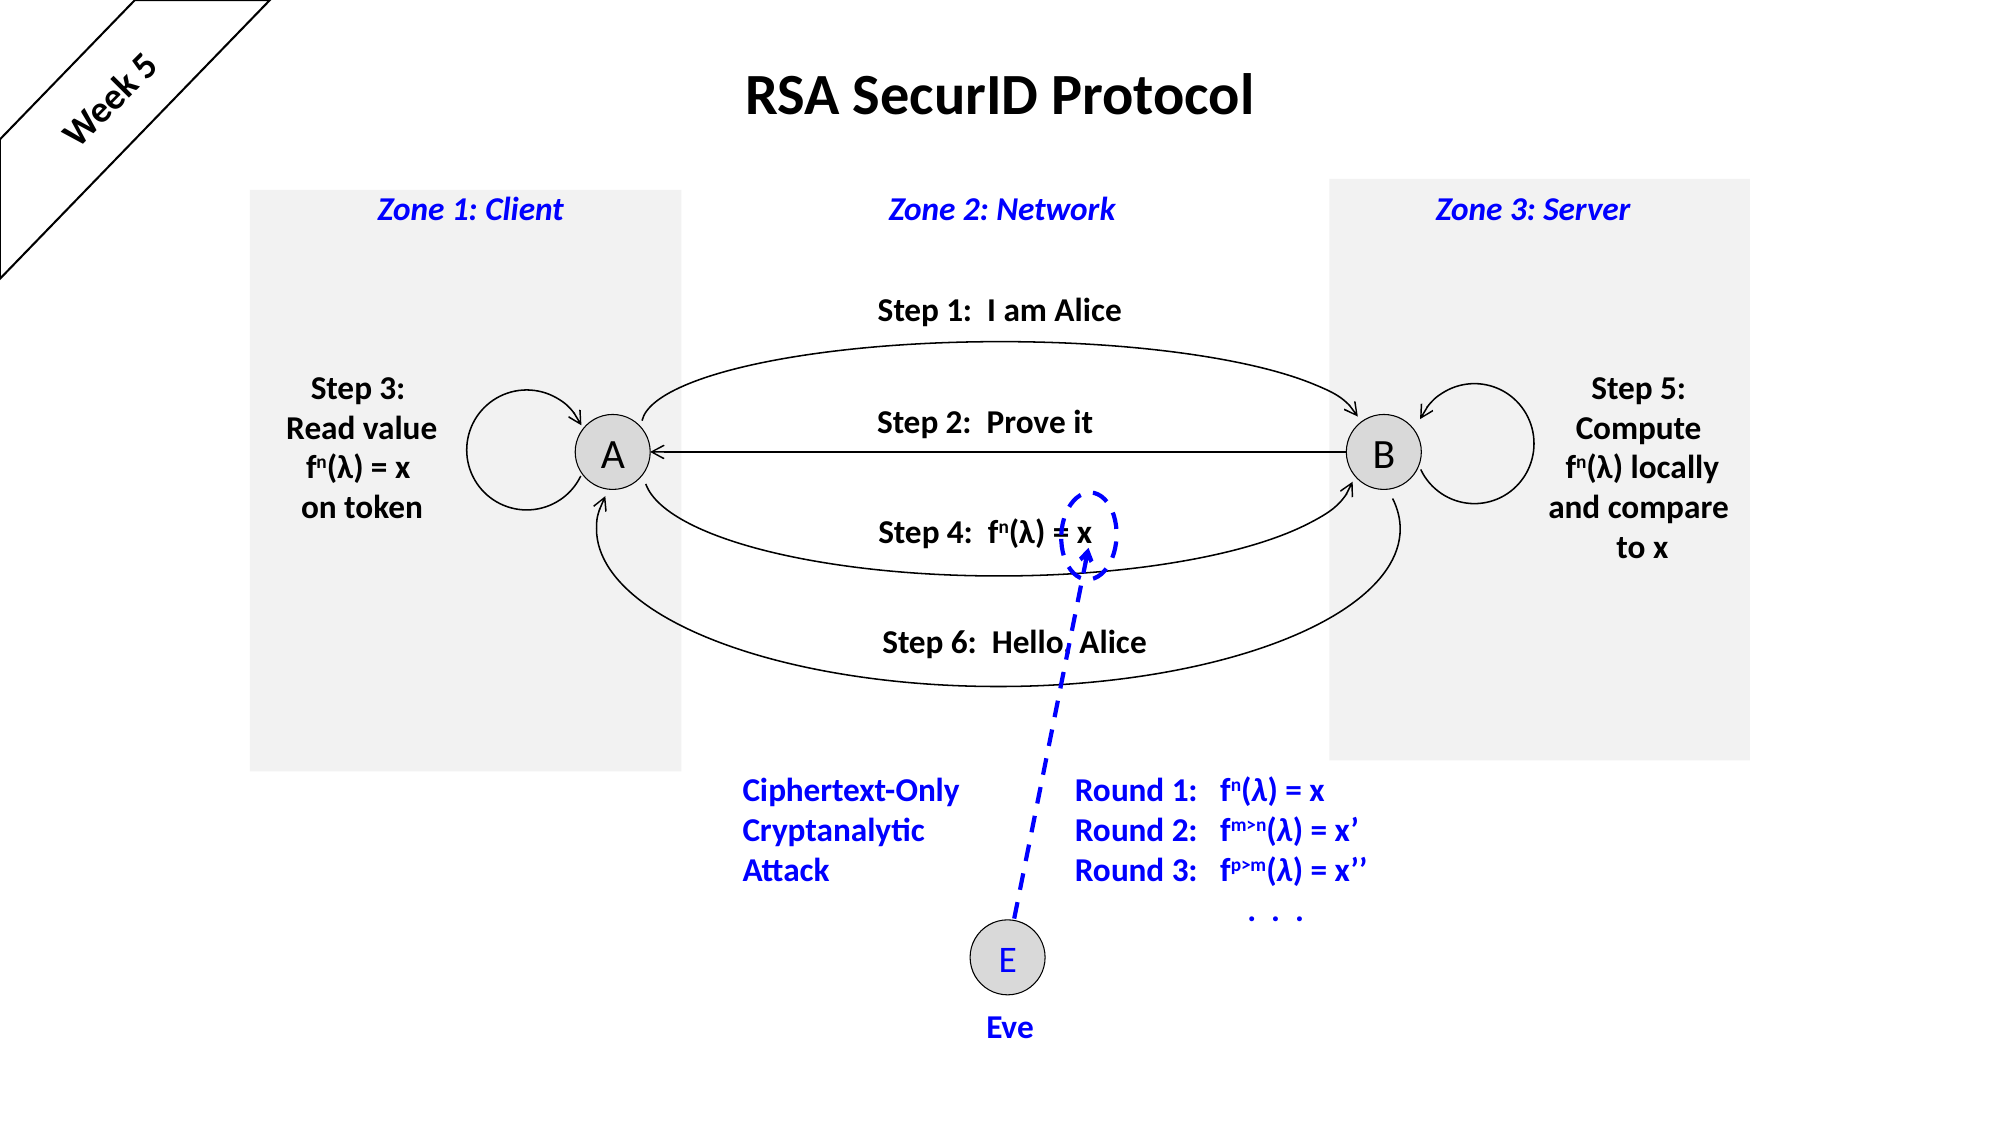

# RSA SecurID Protocol
Week 5

Zone 1: Client
Zone 2: Network
Zone 3: Server

Step 1:  I am Alice

Step 3:
Read value
fn(λ) = x
on token
Step 5:
Compute
fn(λ) locally
and compare
to x

Step 2:  Prove it
A
B

Step 4:  fn(λ) = x
Step 6:  Hello, Alice
Ciphertext-Only
Cryptanalytic
Attack
Round 1:   fn(λ) = x
Round 2:   fm>n(λ) = x’
Round 3:   fp>m(λ) = x’’
                       .  .  .
E
Eve